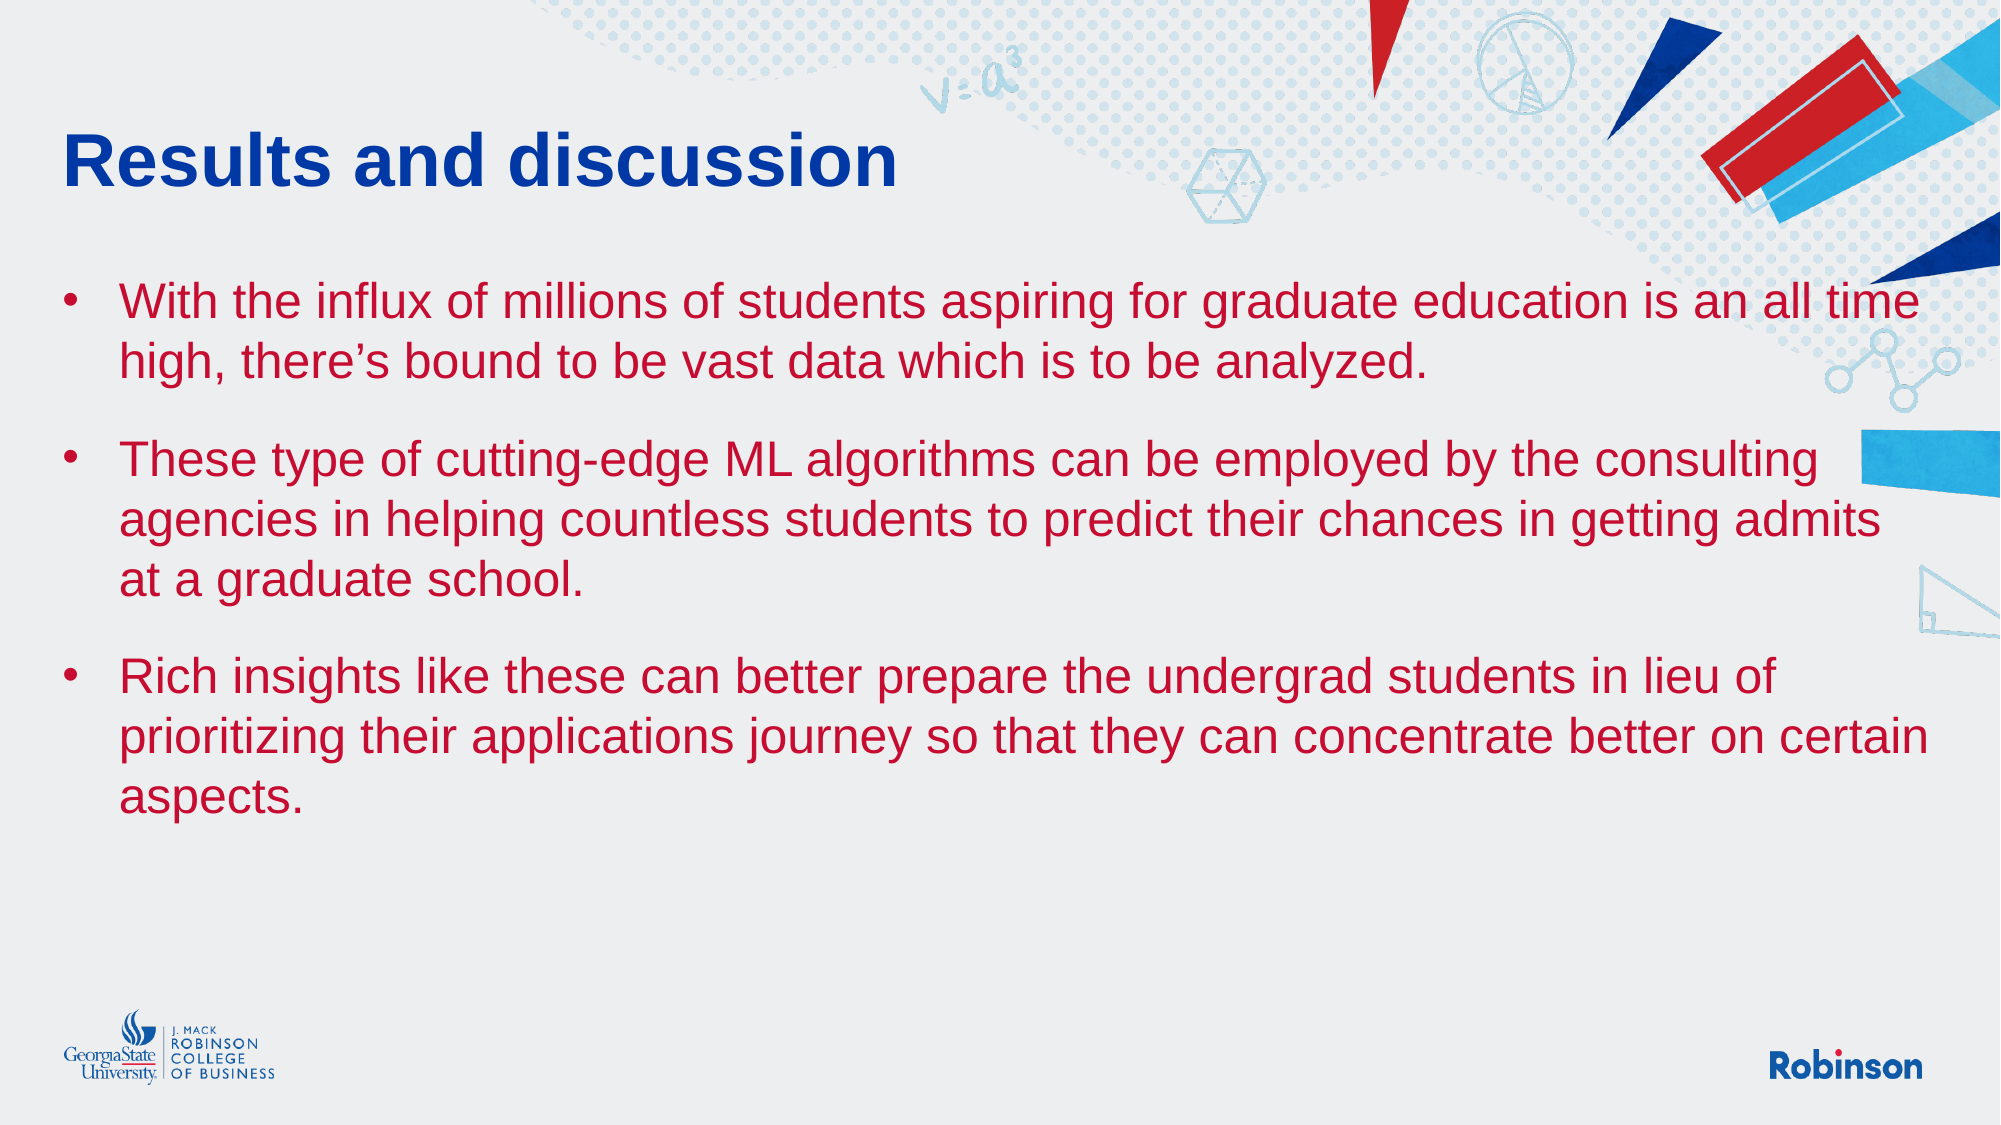

# Results and discussion
With the influx of millions of students aspiring for graduate education is an all time high, there’s bound to be vast data which is to be analyzed.
These type of cutting-edge ML algorithms can be employed by the consulting agencies in helping countless students to predict their chances in getting admits at a graduate school.
Rich insights like these can better prepare the undergrad students in lieu of prioritizing their applications journey so that they can concentrate better on certain aspects.